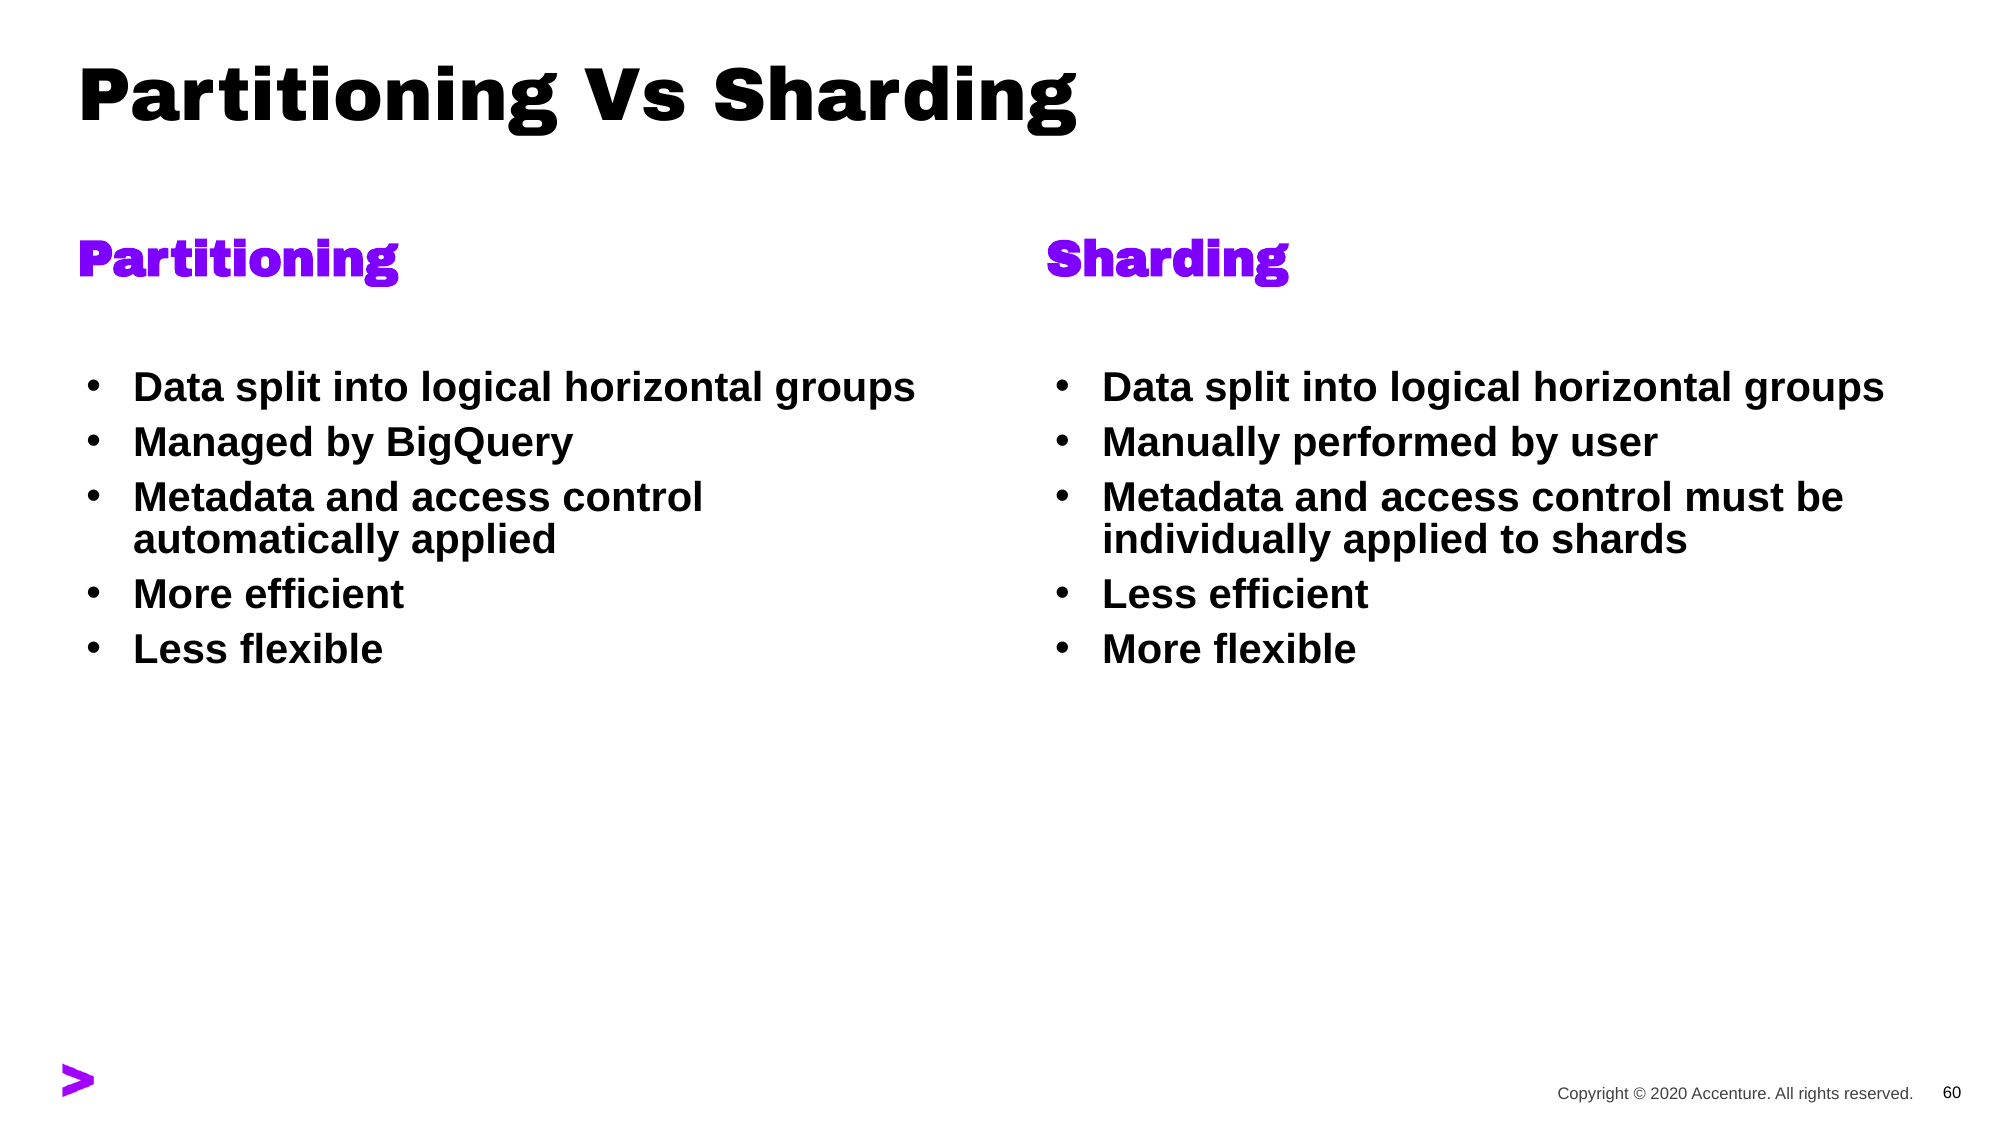

# Partitioning Vs Sharding
Partitioning
Sharding
Data split into logical horizontal groups
Managed by BigQuery
Metadata and access control automatically applied
More efficient
Less flexible
Data split into logical horizontal groups
Manually performed by user
Metadata and access control must be individually applied to shards
Less efficient
More flexible

60